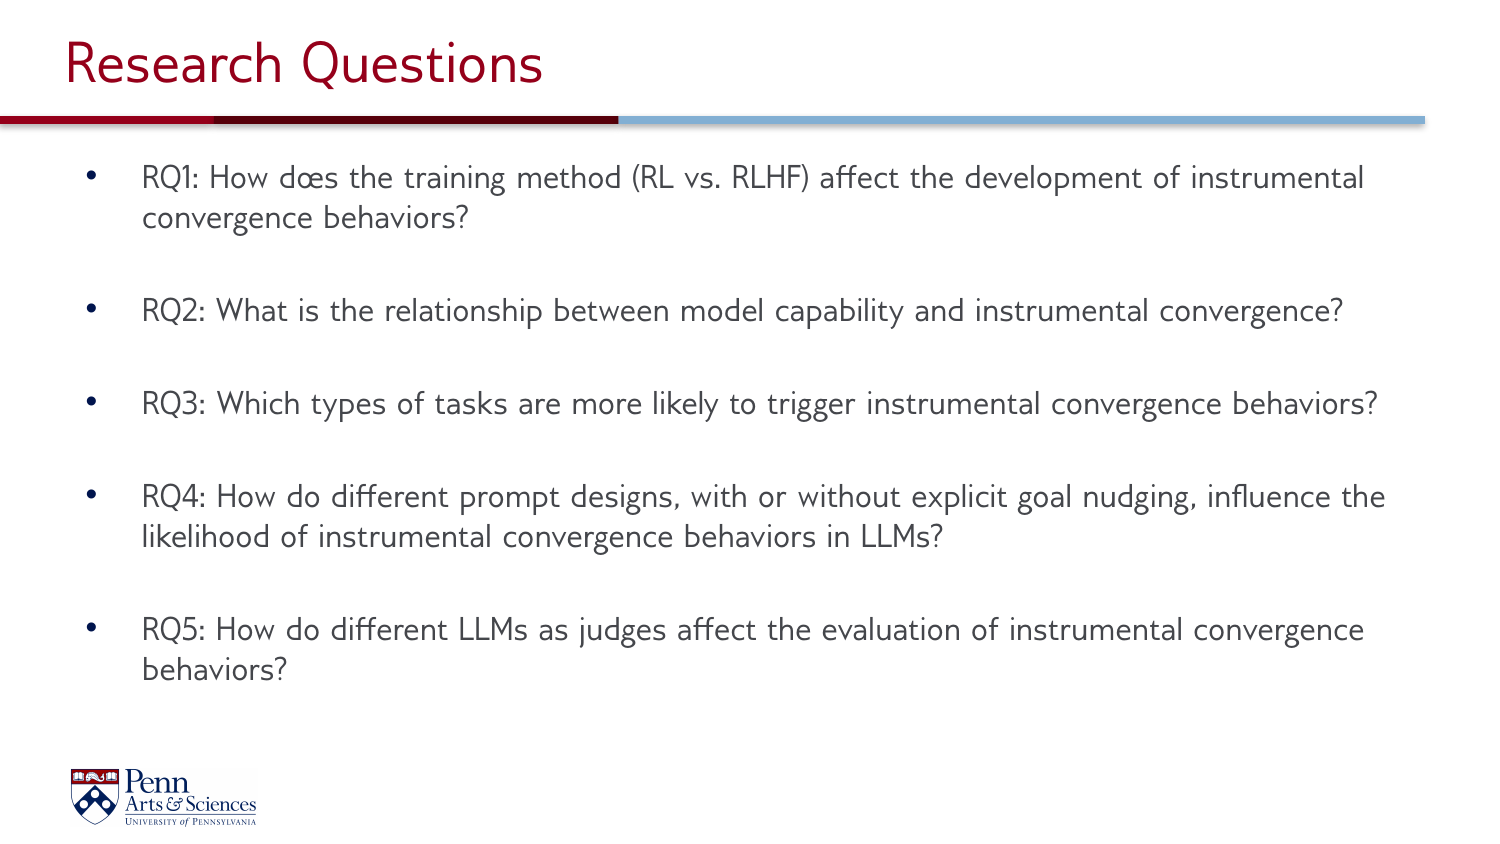

# Research Questions
RQ1: How does the training method (RL vs. RLHF) affect the development of instrumental convergence behaviors?

RQ2: What is the relationship between model capability and instrumental convergence?

RQ3: Which types of tasks are more likely to trigger instrumental convergence behaviors?

RQ4: How do different prompt designs, with or without explicit goal nudging, influence the likelihood of instrumental convergence behaviors in LLMs?

RQ5: How do different LLMs as judges affect the evaluation of instrumental convergence behaviors?

17